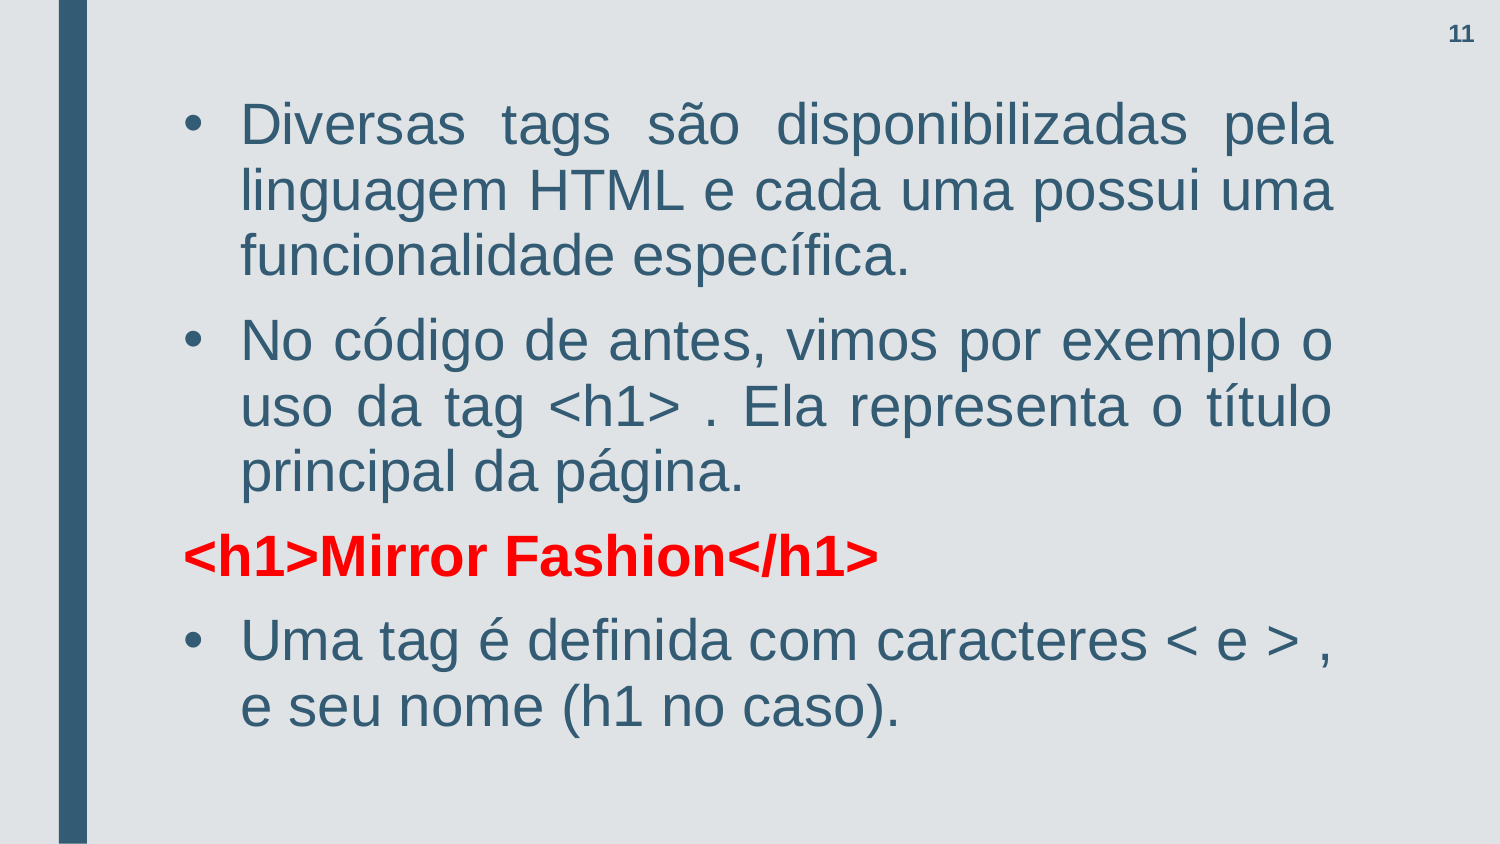

11
Diversas tags são disponibilizadas pela linguagem HTML e cada uma possui uma funcionalidade específica.
No código de antes, vimos por exemplo o uso da tag <h1> . Ela representa o título principal da página.
<h1>Mirror Fashion</h1>
Uma tag é definida com caracteres < e > , e seu nome (h1 no caso).